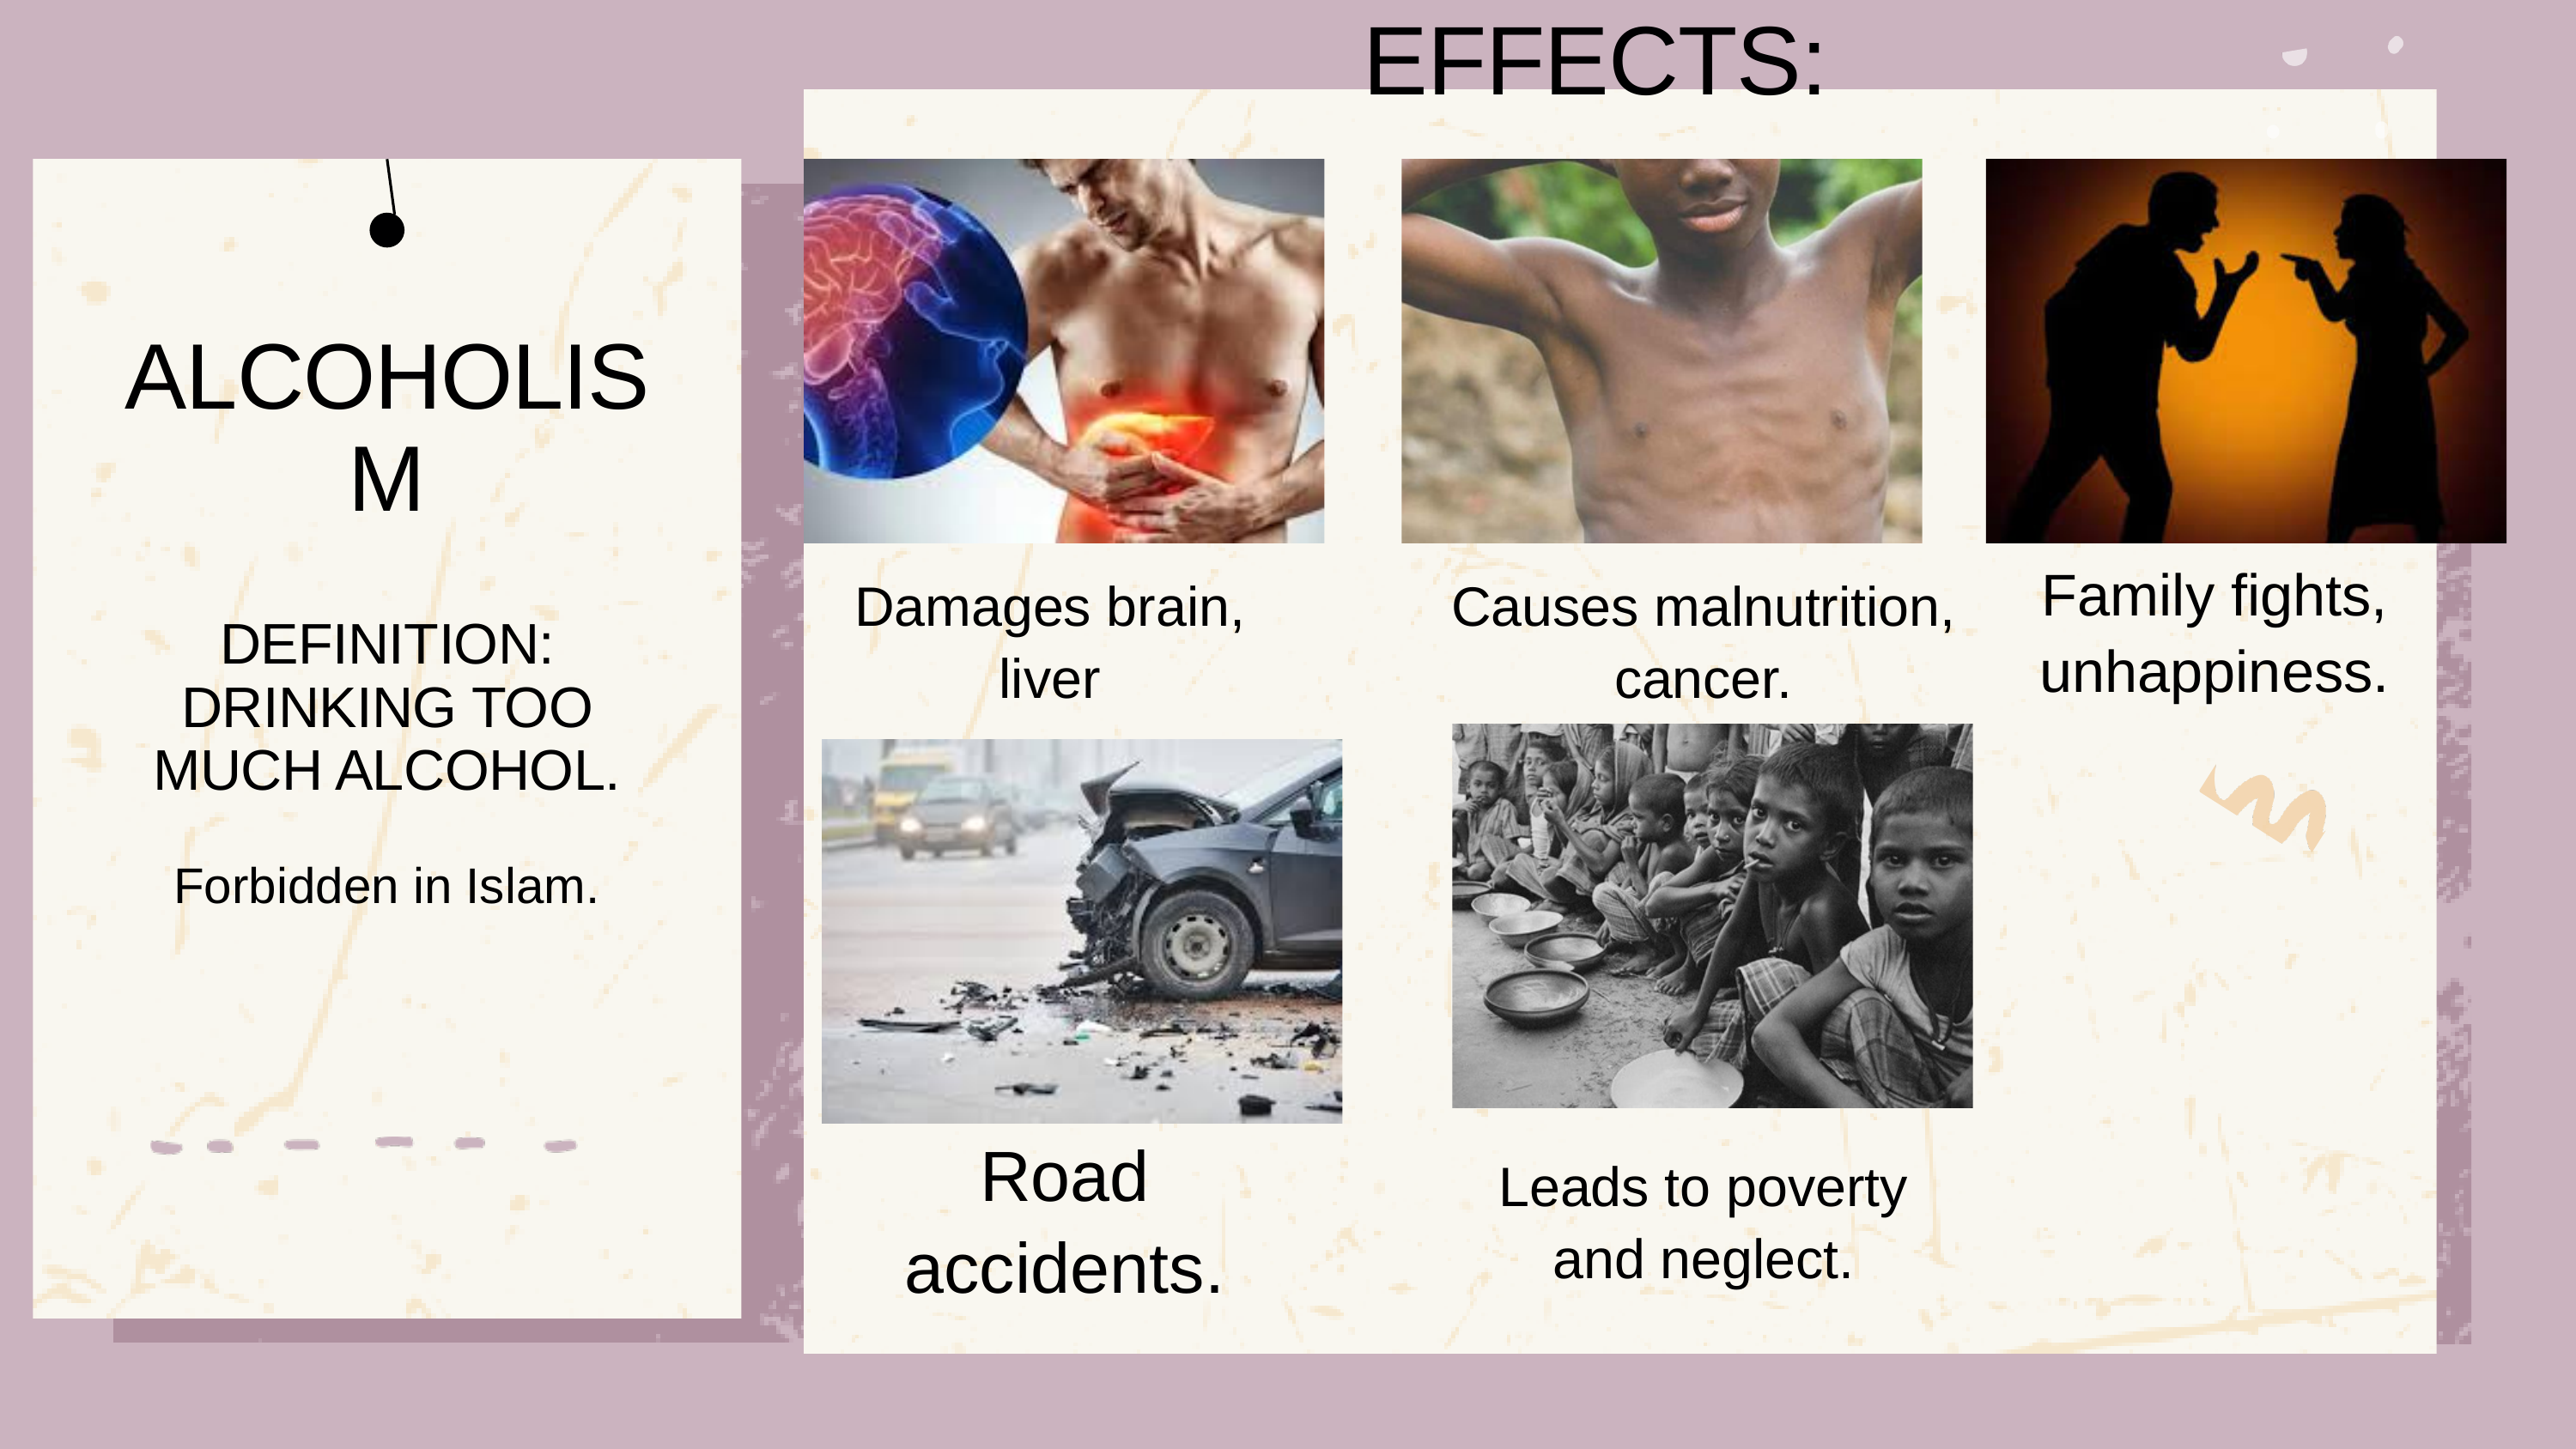

EFFECTS:

ALCOHOLISM
Family fights, unhappiness.
Damages brain, liver
Causes malnutrition, cancer.
DEFINITION: DRINKING TOO MUCH ALCOHOL.

Forbidden in Islam.
Road accidents.

Leads to poverty and neglect.